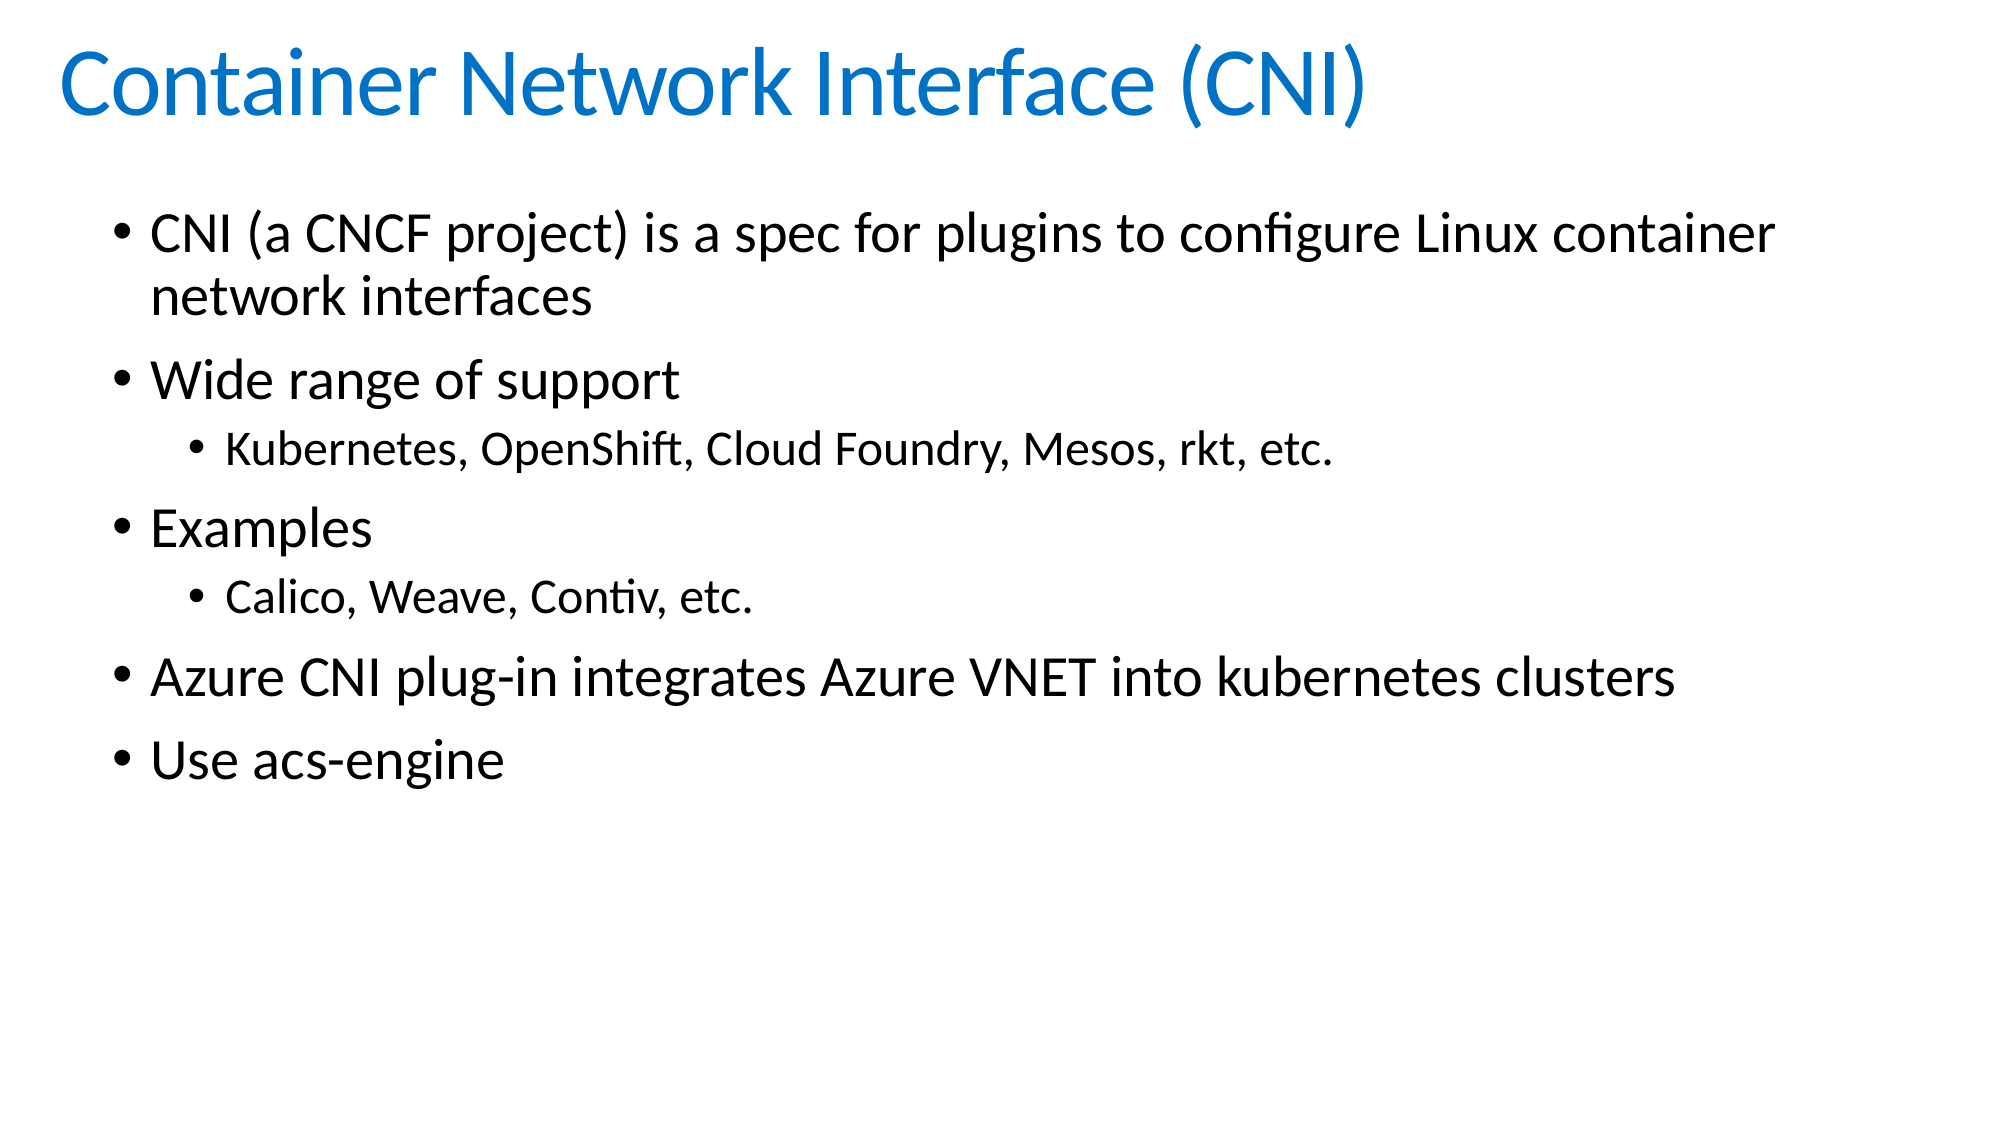

# Container Network Interface (CNI)
CNI (a CNCF project) is a spec for plugins to configure Linux container network interfaces
Wide range of support
Kubernetes, OpenShift, Cloud Foundry, Mesos, rkt, etc.
Examples
Calico, Weave, Contiv, etc.
Azure CNI plug-in integrates Azure VNET into kubernetes clusters
Use acs-engine